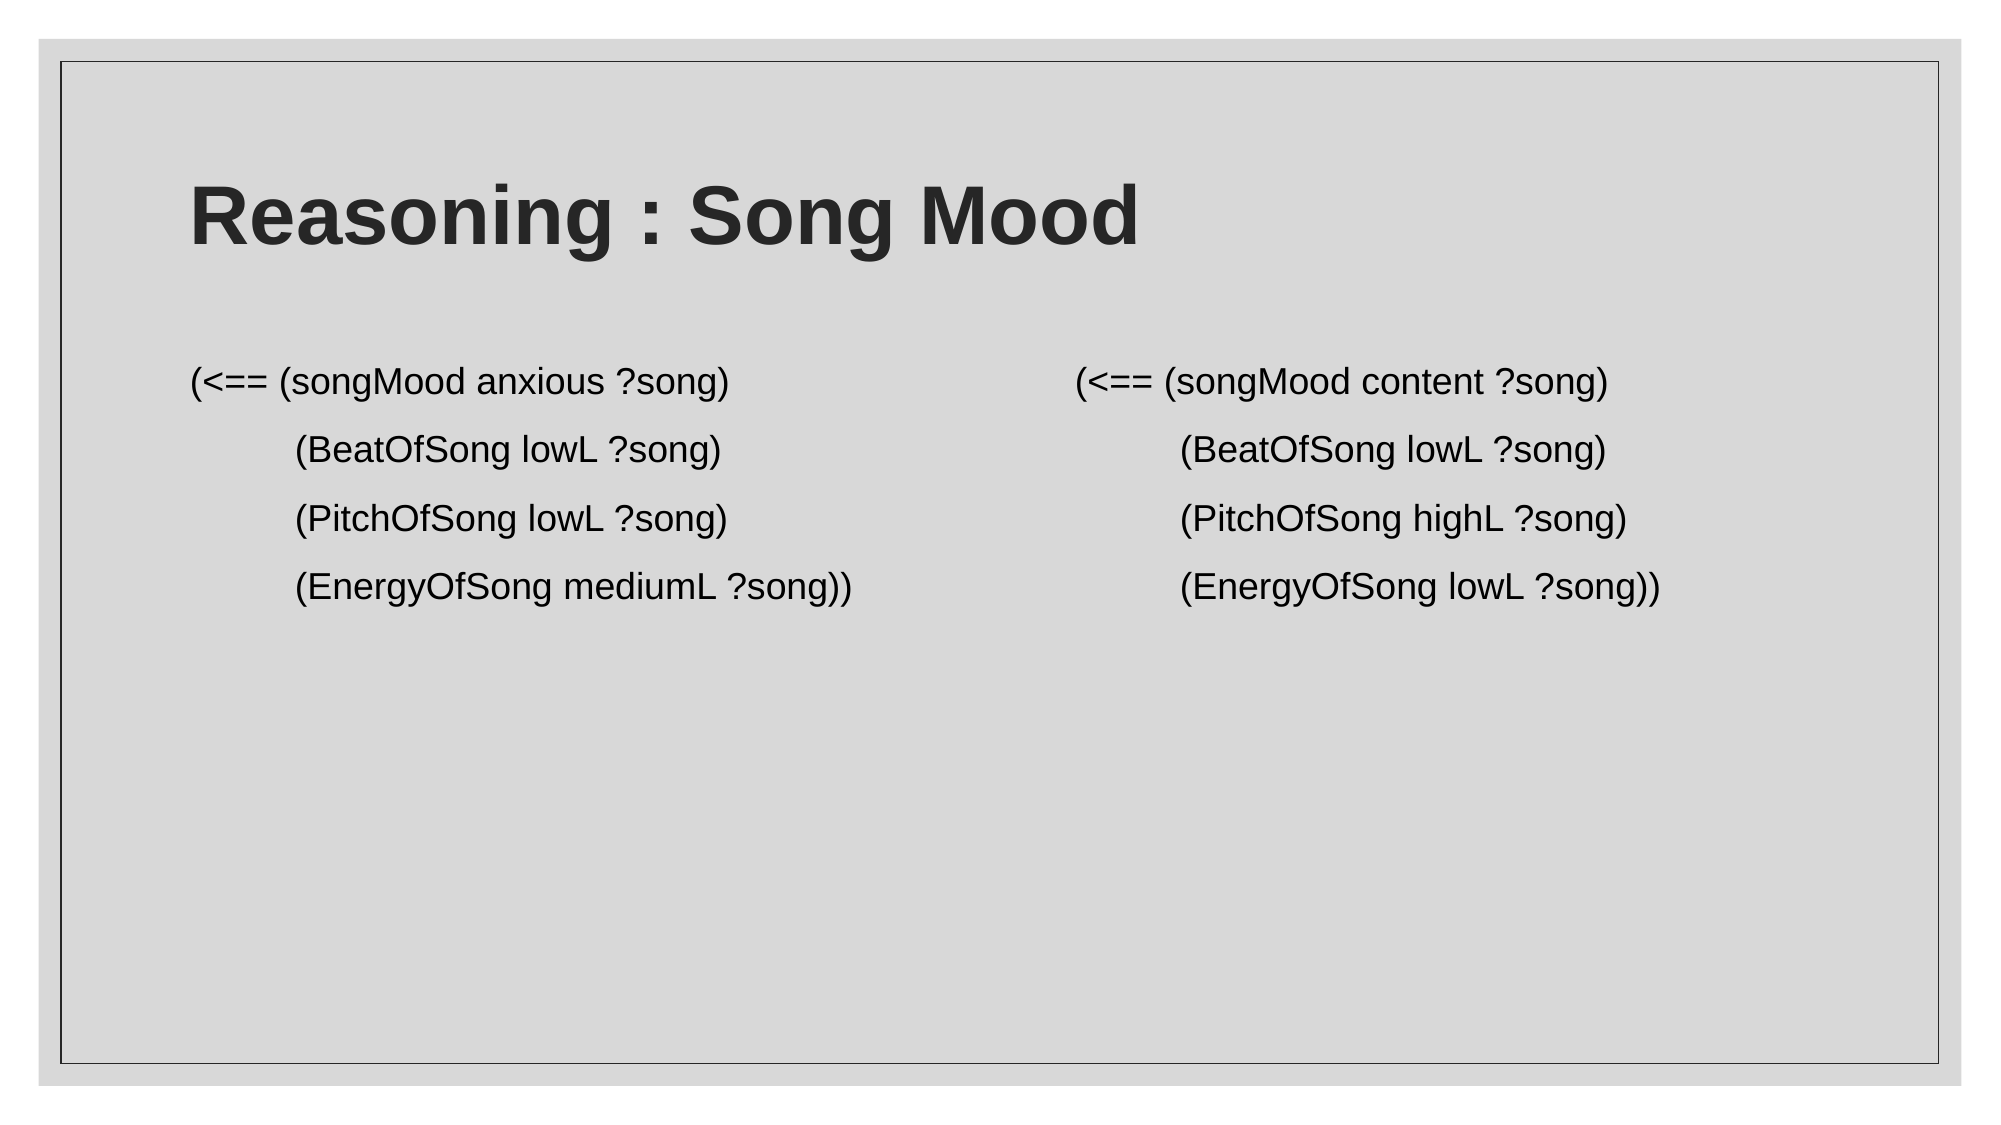

# Reasoning : Song Mood
(<== (songMood anxious ?song)
          (BeatOfSong lowL ?song)
          (PitchOfSong lowL ?song)
          (EnergyOfSong mediumL ?song))
(<== (songMood content ?song)
          (BeatOfSong lowL ?song)
          (PitchOfSong highL ?song)
          (EnergyOfSong lowL ?song))